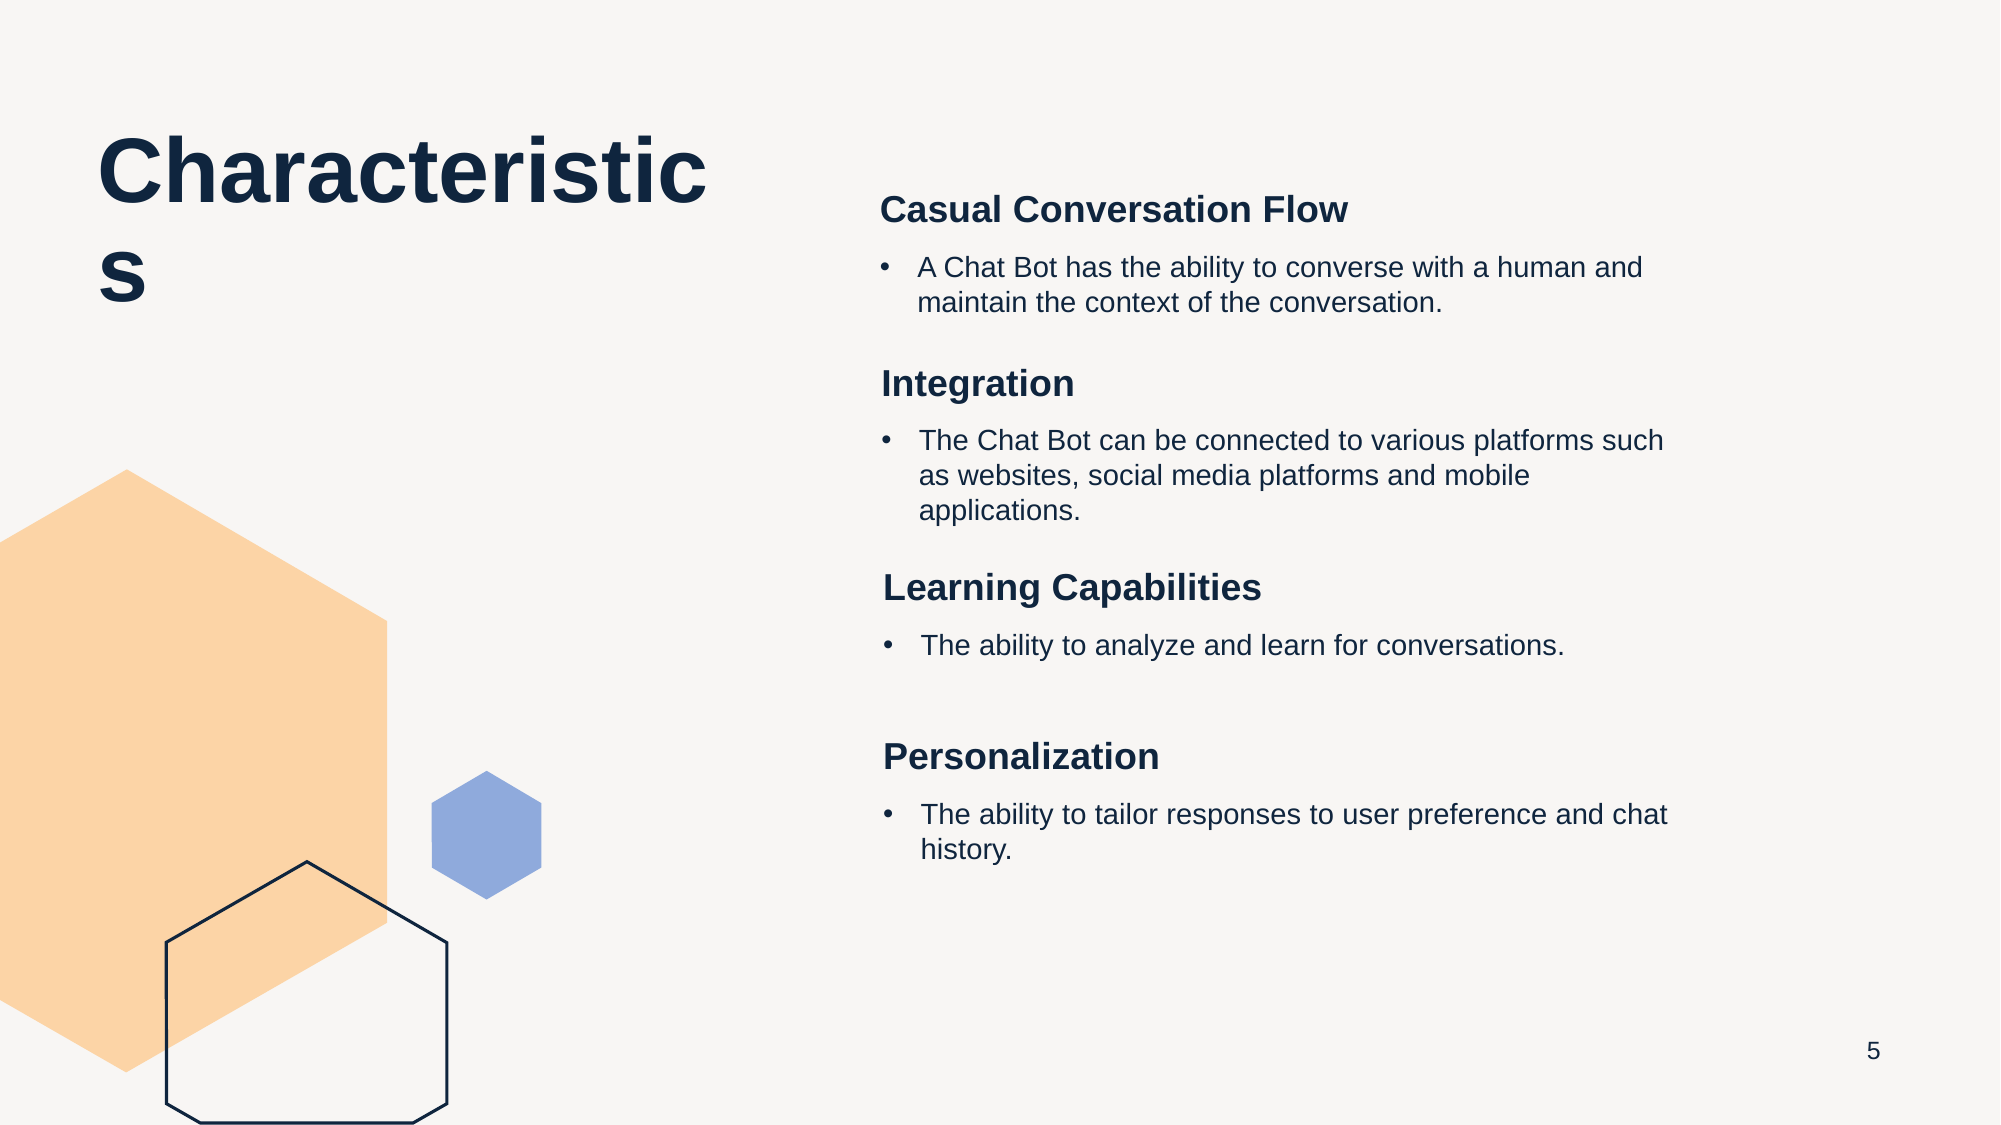

# Characteristics
Casual Conversation Flow
A Chat Bot has the ability to converse with a human and maintain the context of the conversation.
Integration
The Chat Bot can be connected to various platforms such as websites, social media platforms and mobile applications.
Learning Capabilities
The ability to analyze and learn for conversations.
Personalization
The ability to tailor responses to user preference and chat history.
5